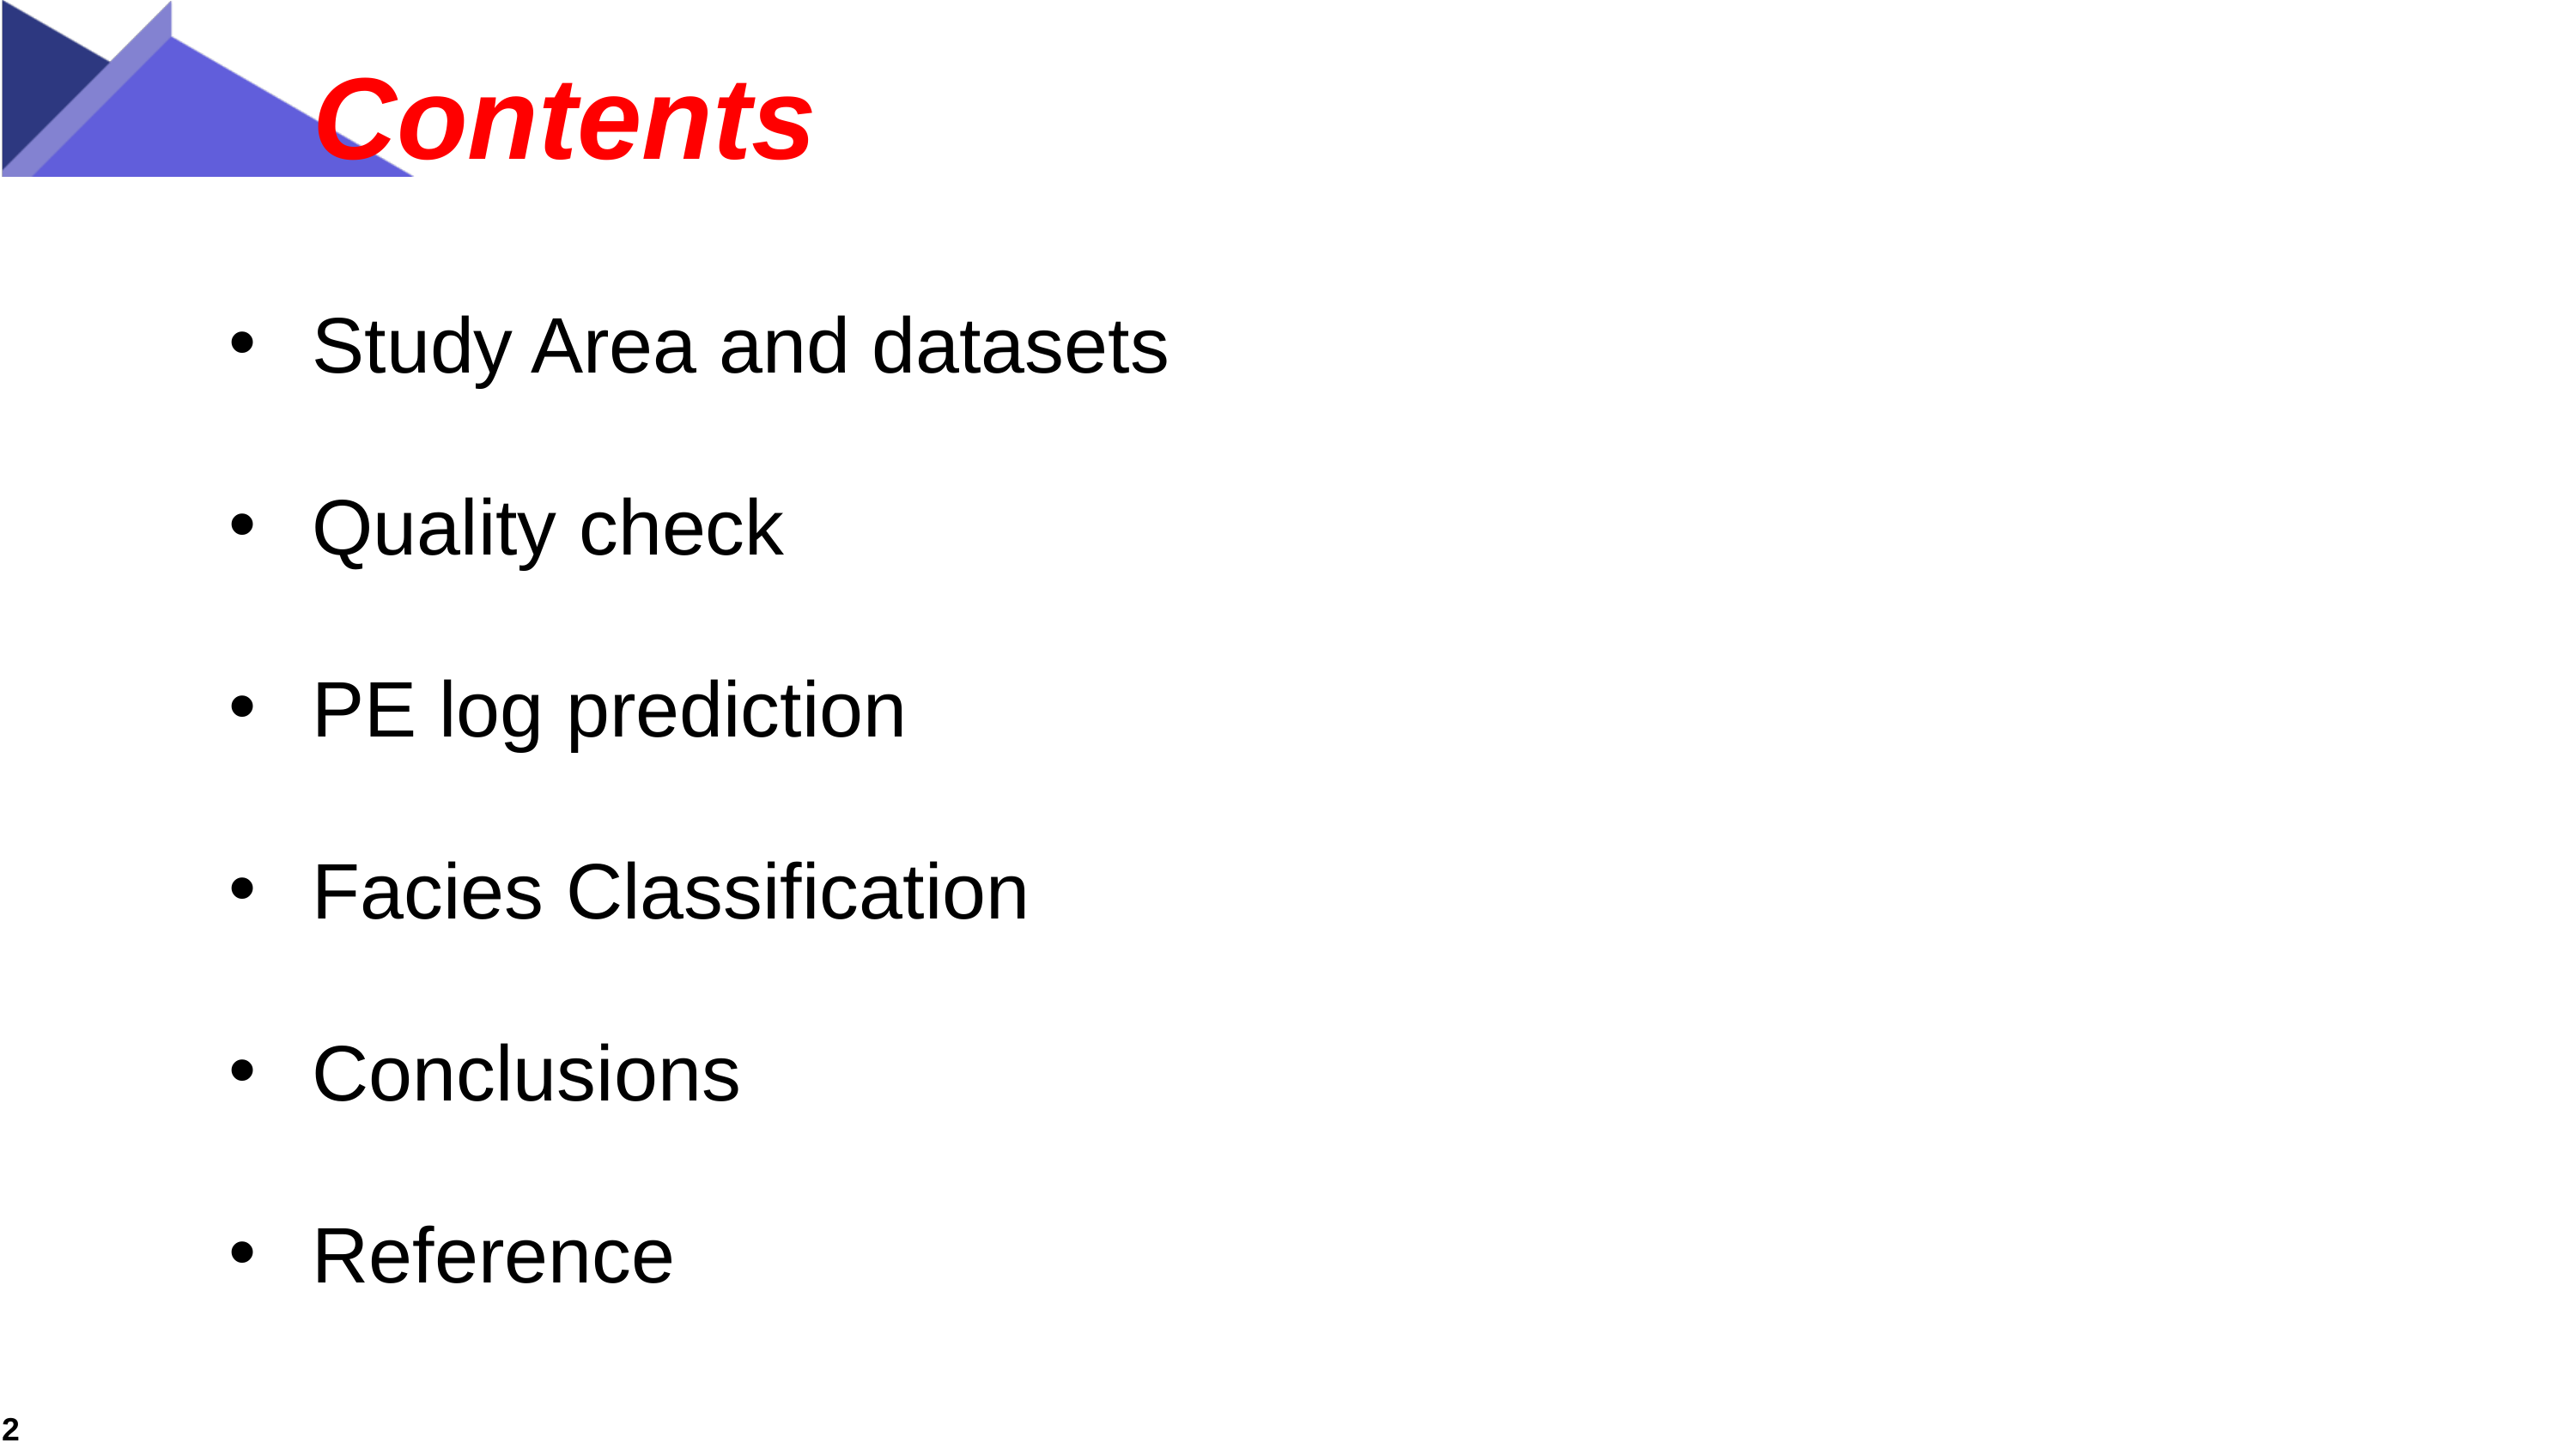

Contents
Study Area and datasets
Quality check
PE log prediction
Facies Classification
Conclusions
Reference
2